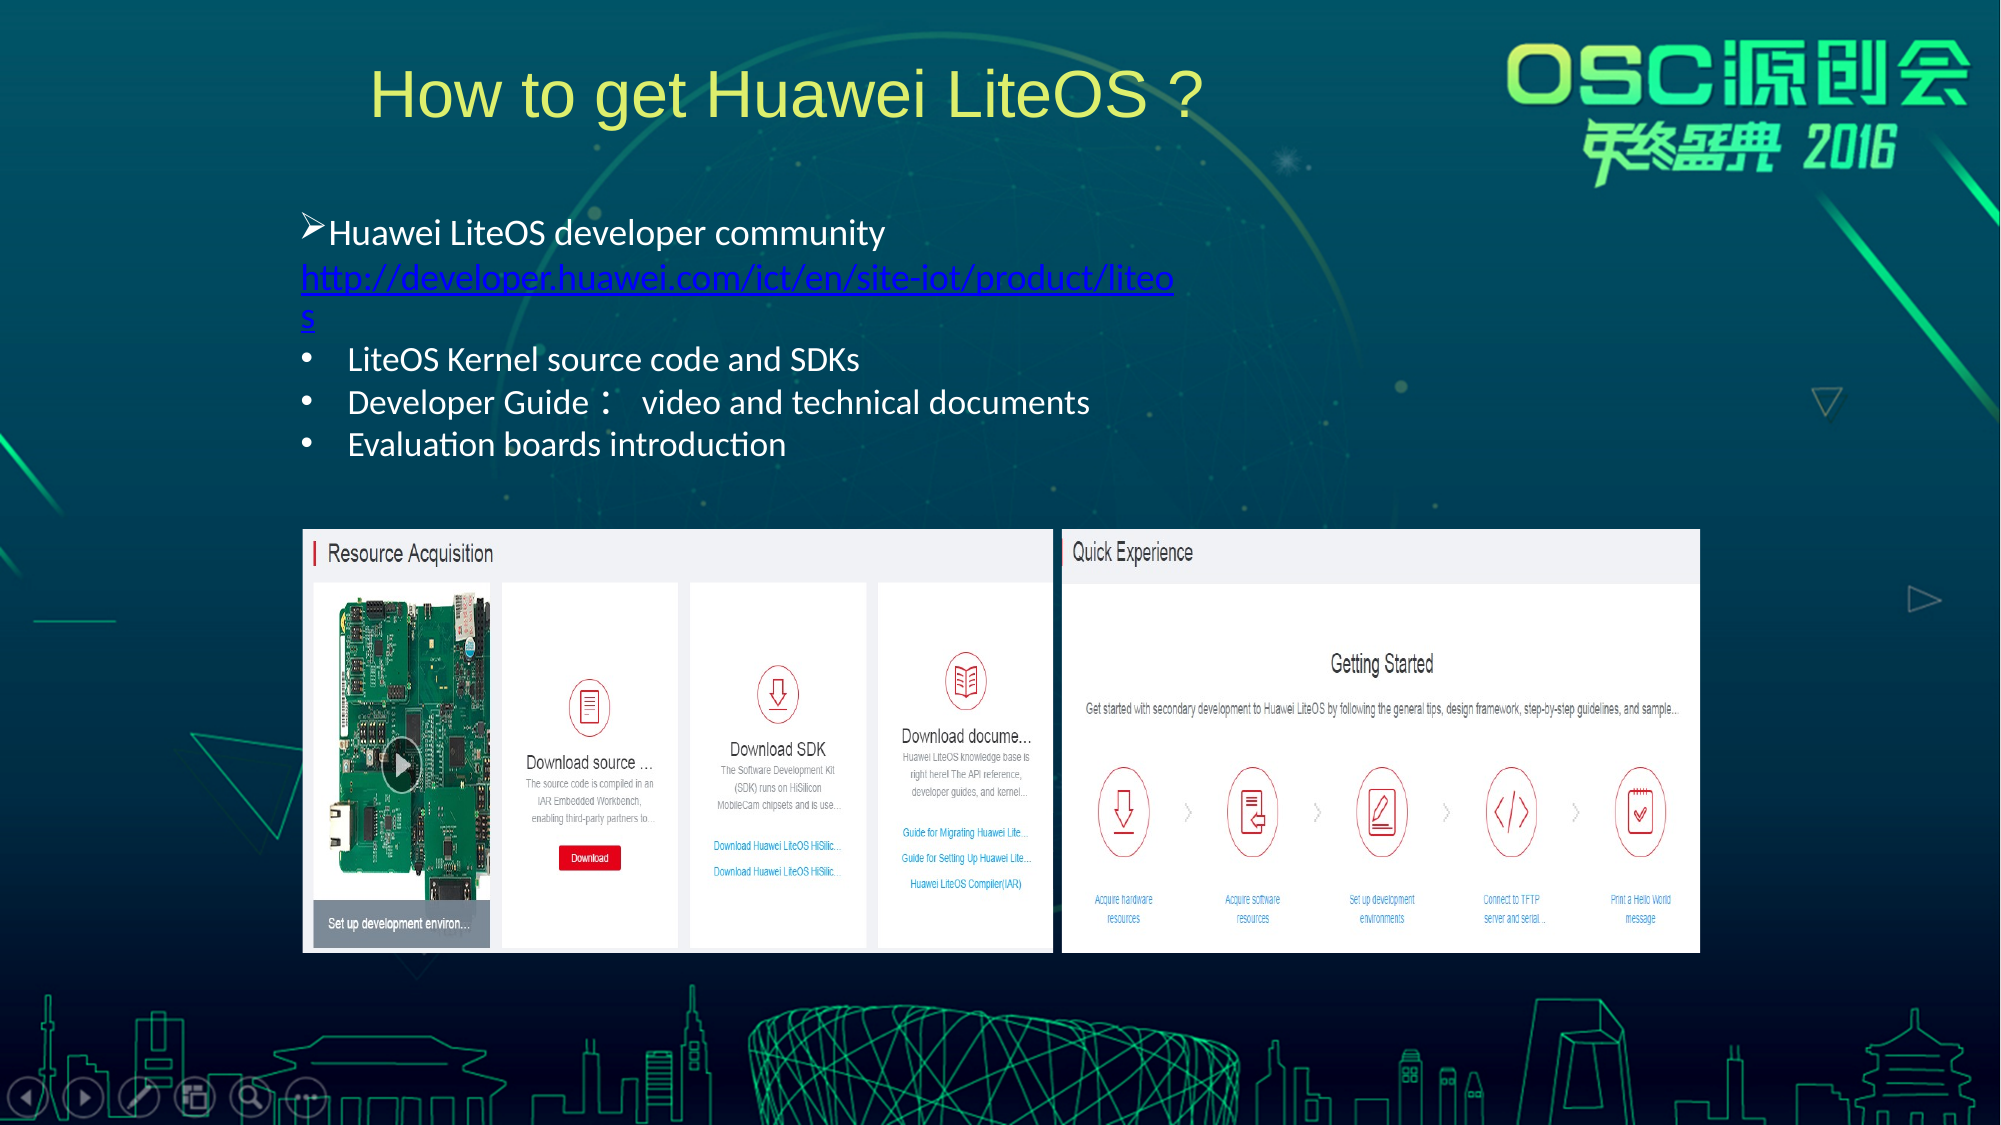

# How to get Huawei LiteOS ?
Huawei LiteOS developer community  http://developer.huawei.com/ict/en/site-iot/product/liteos
LiteOS Kernel source code and SDKs
Developer Guide：video and technical documents
Evaluation boards introduction